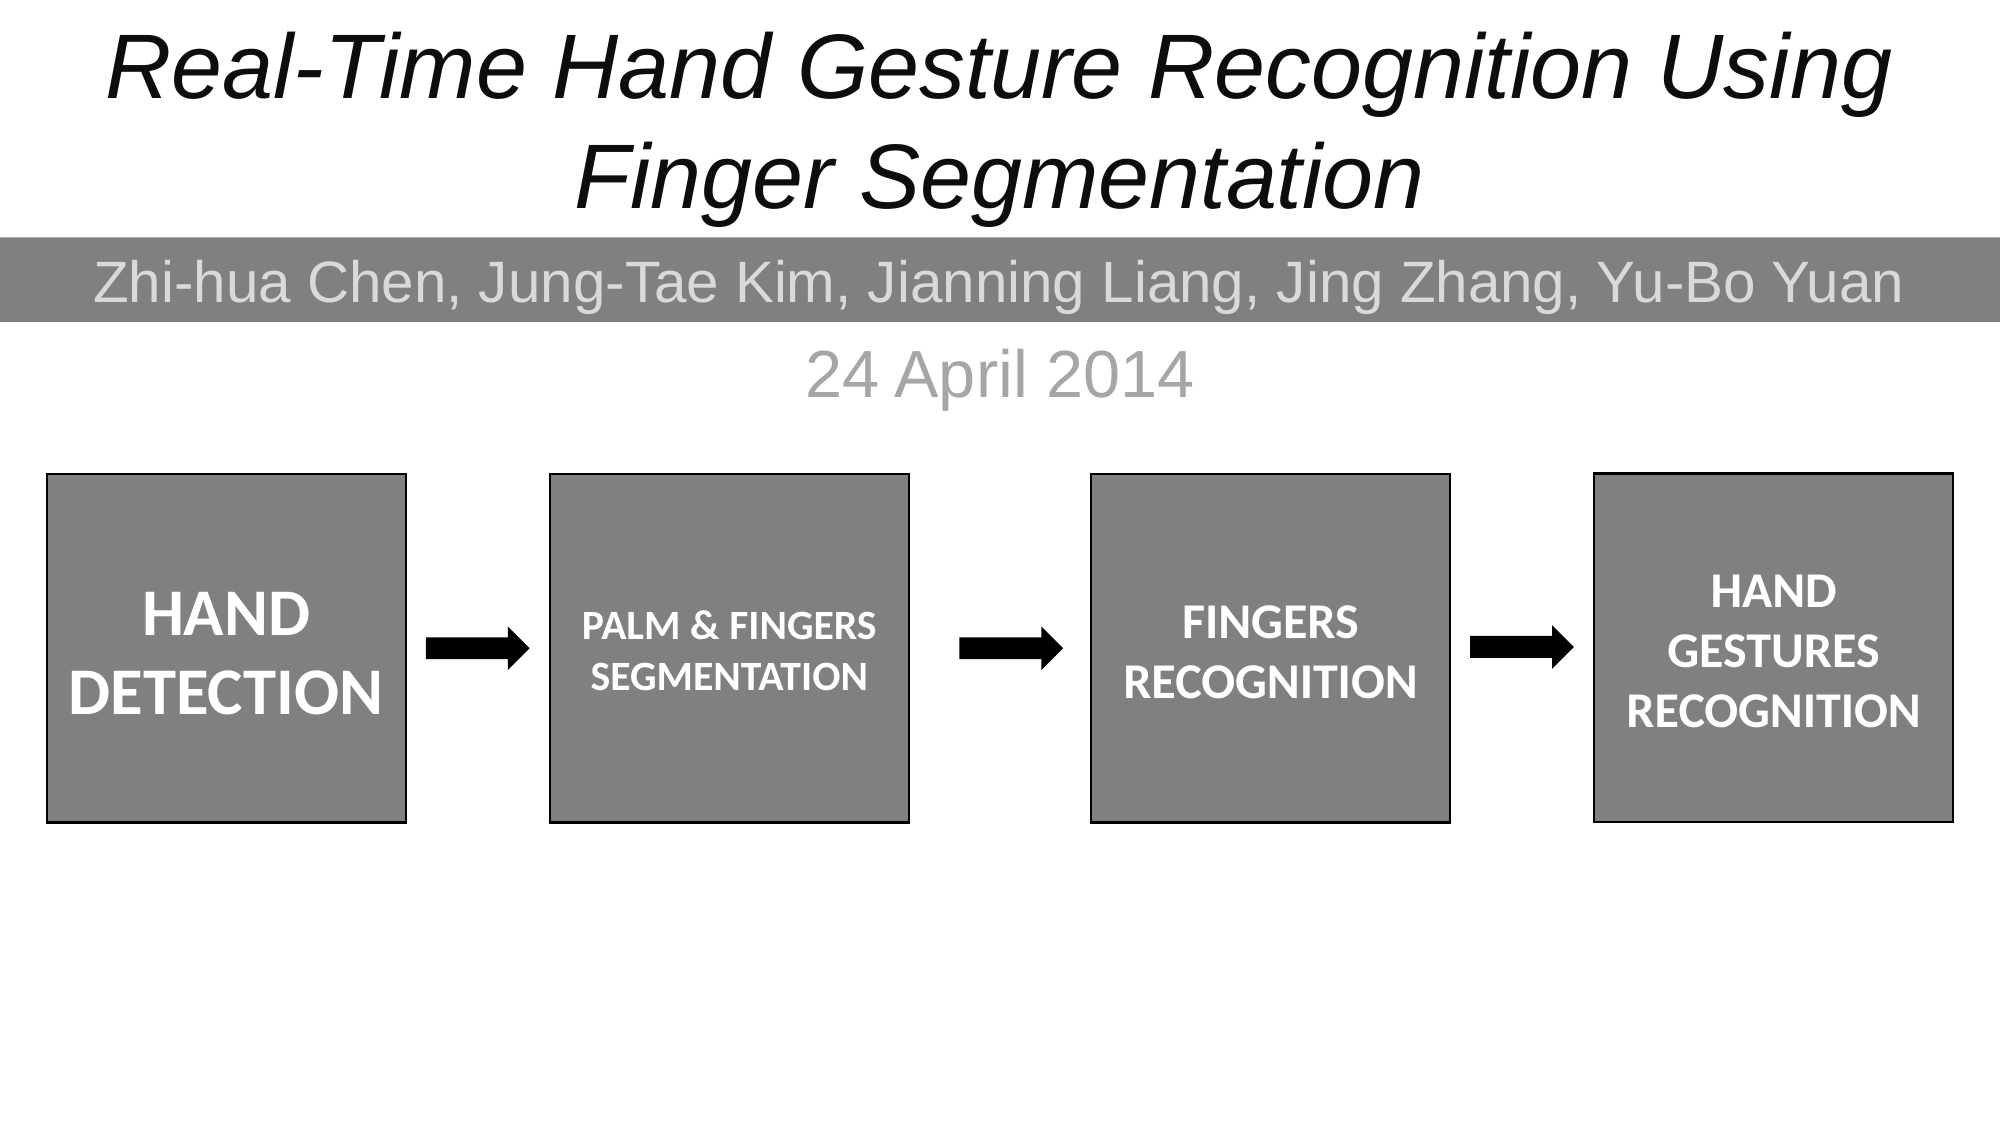

Real-Time Hand Gesture Recognition Using
Finger Segmentation
Zhi-hua Chen, Jung-Tae Kim, Jianning Liang, Jing Zhang, Yu-Bo Yuan
24 April 2014
HAND GESTURES RECOGNITION
HAND DETECTION
PALM & FINGERS SEGMENTATION
FINGERS RECOGNITION